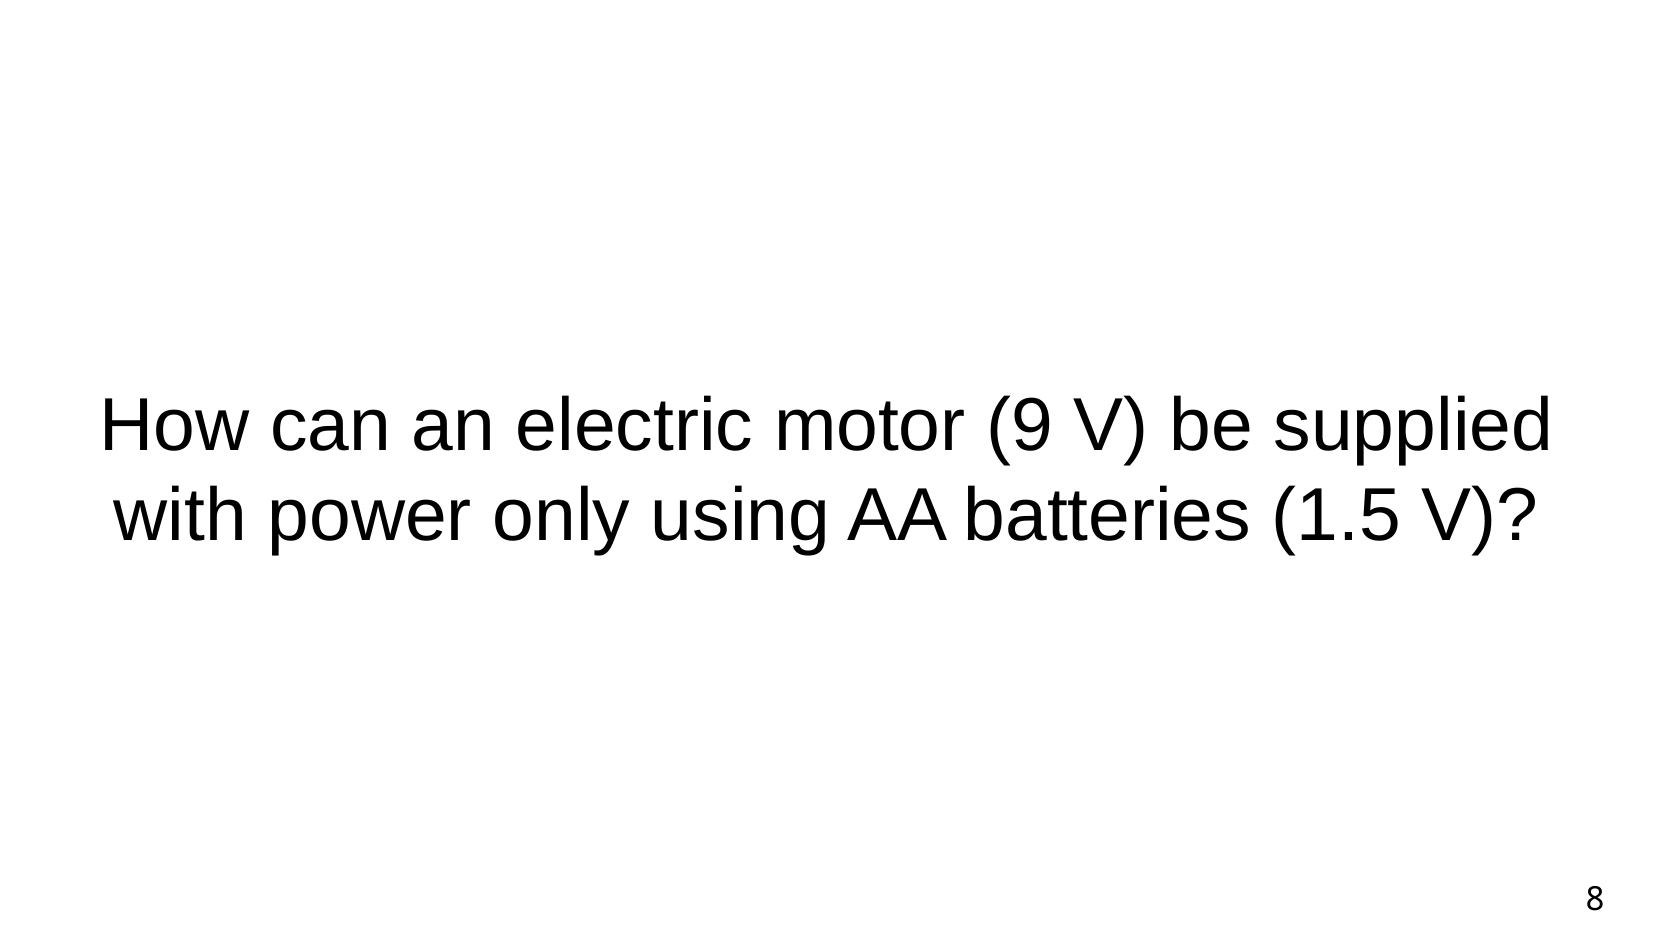

How can an electric motor (9 V) be supplied with power only using AA batteries (1.5 V)?